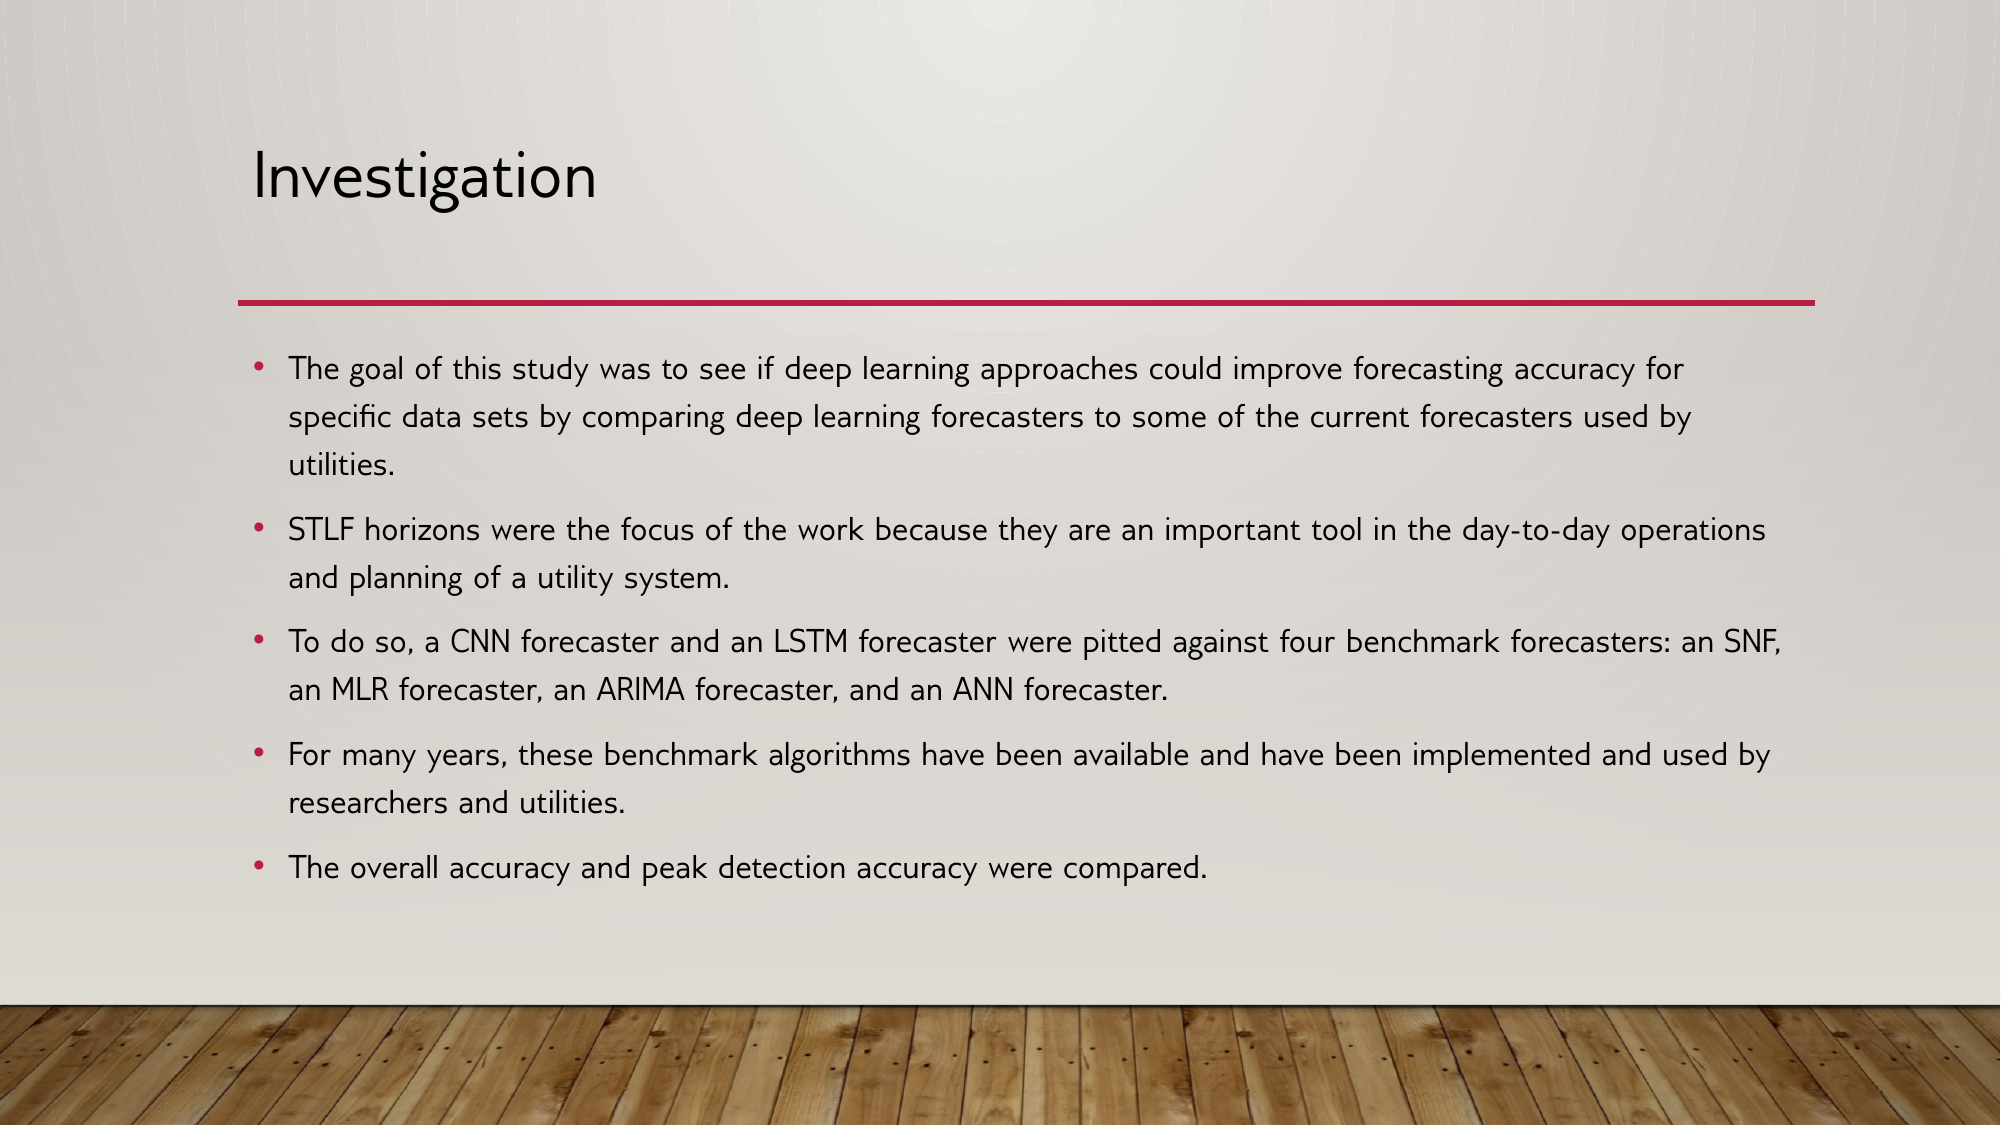

# Investigation
The goal of this study was to see if deep learning approaches could improve forecasting accuracy for specific data sets by comparing deep learning forecasters to some of the current forecasters used by utilities.
STLF horizons were the focus of the work because they are an important tool in the day-to-day operations and planning of a utility system.
To do so, a CNN forecaster and an LSTM forecaster were pitted against four benchmark forecasters: an SNF, an MLR forecaster, an ARIMA forecaster, and an ANN forecaster.
For many years, these benchmark algorithms have been available and have been implemented and used by researchers and utilities.
The overall accuracy and peak detection accuracy were compared.